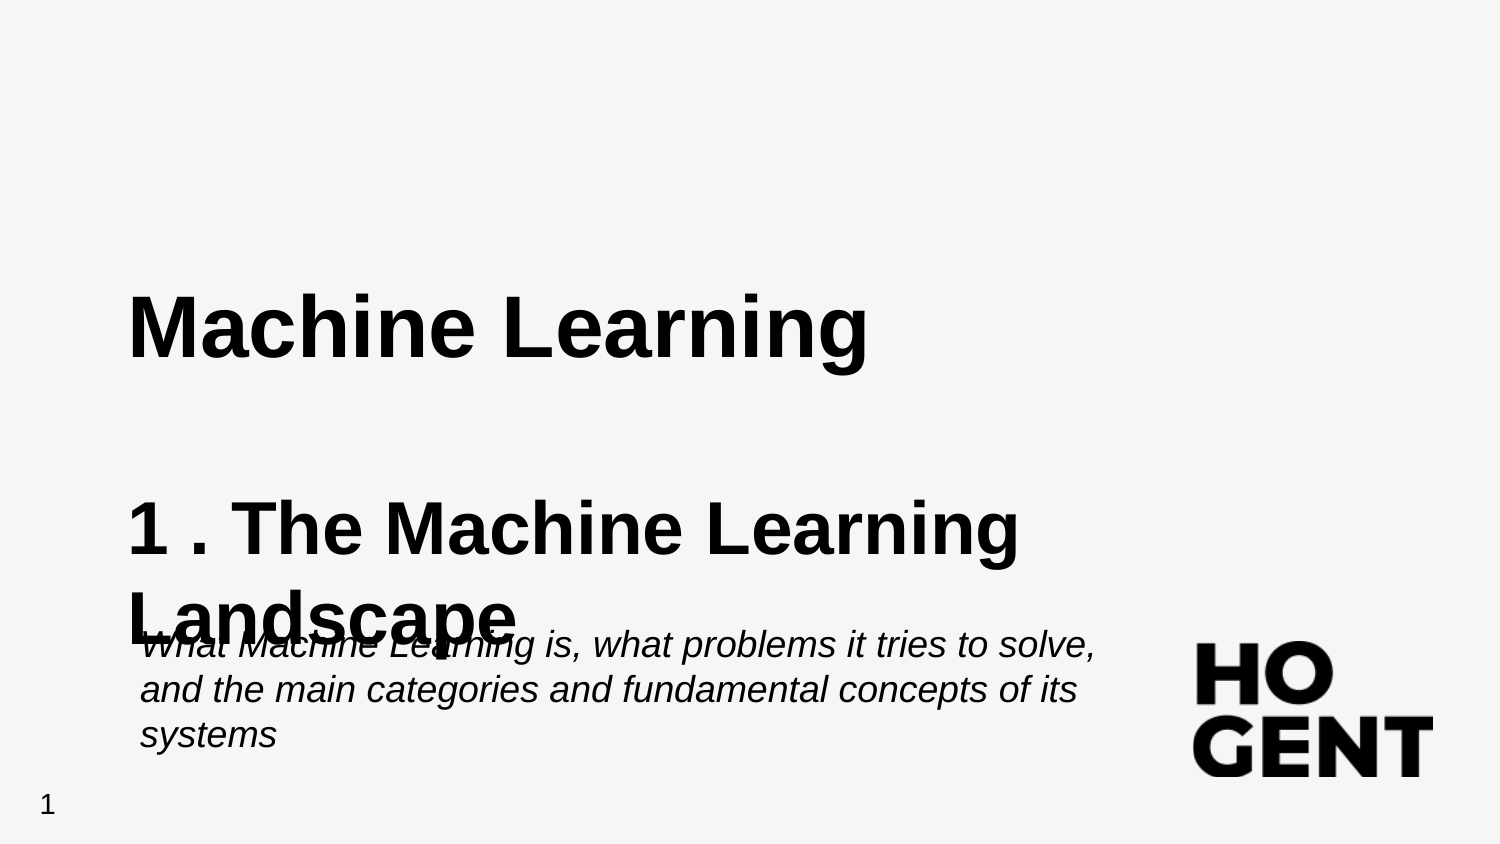

Machine Learning

1 . The Machine Learning Landscape

What Machine Learning is, what problems it tries to solve, and the main categories and fundamental concepts of its systems